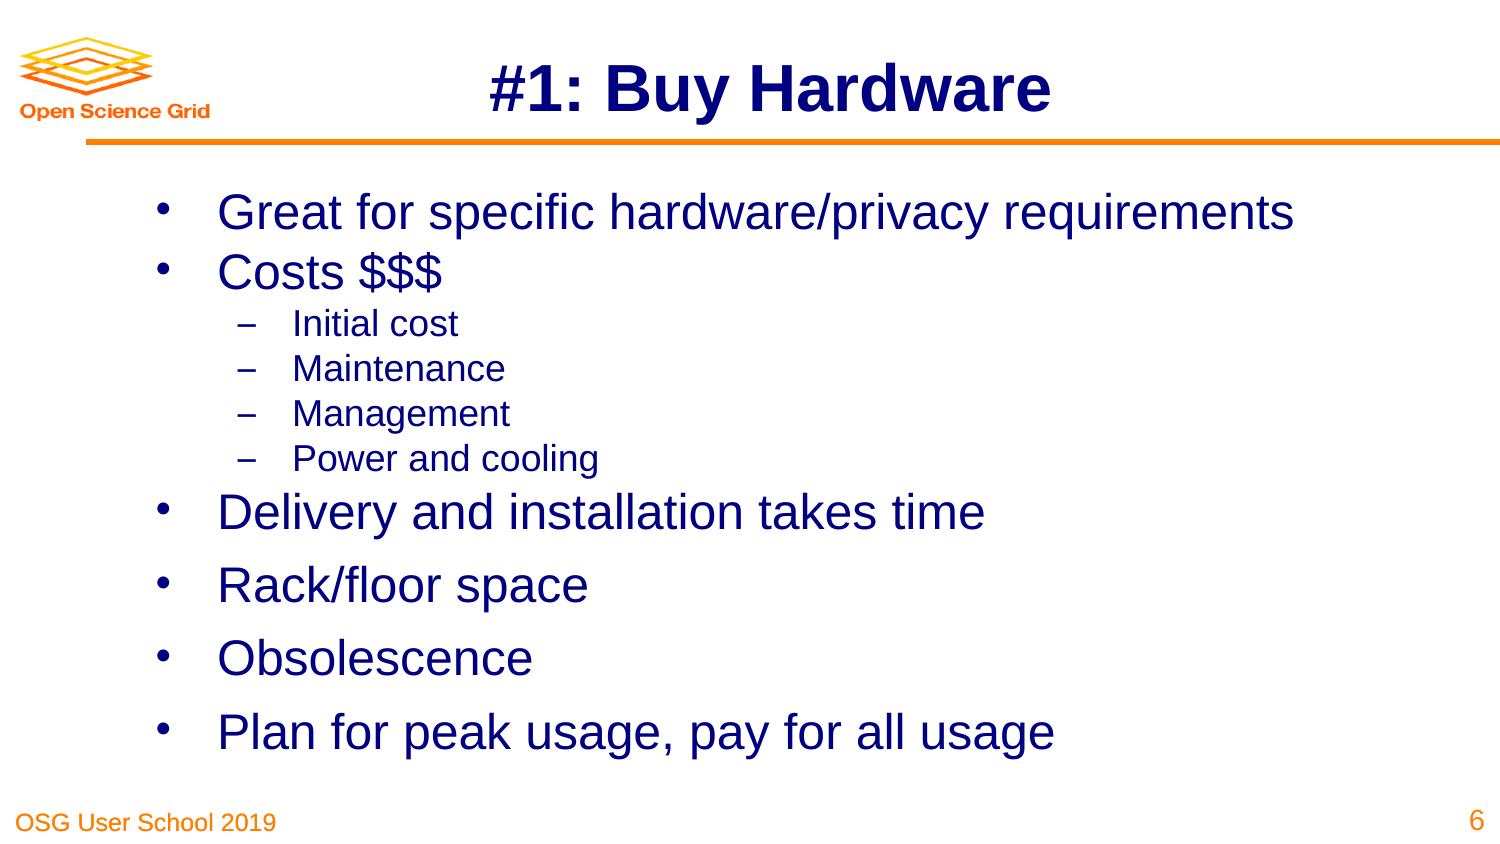

# #1: Buy Hardware
Great for specific hardware/privacy requirements
Costs $$$
Initial cost
Maintenance
Management
Power and cooling
Delivery and installation takes time
Rack/floor space
Obsolescence
Plan for peak usage, pay for all usage
6